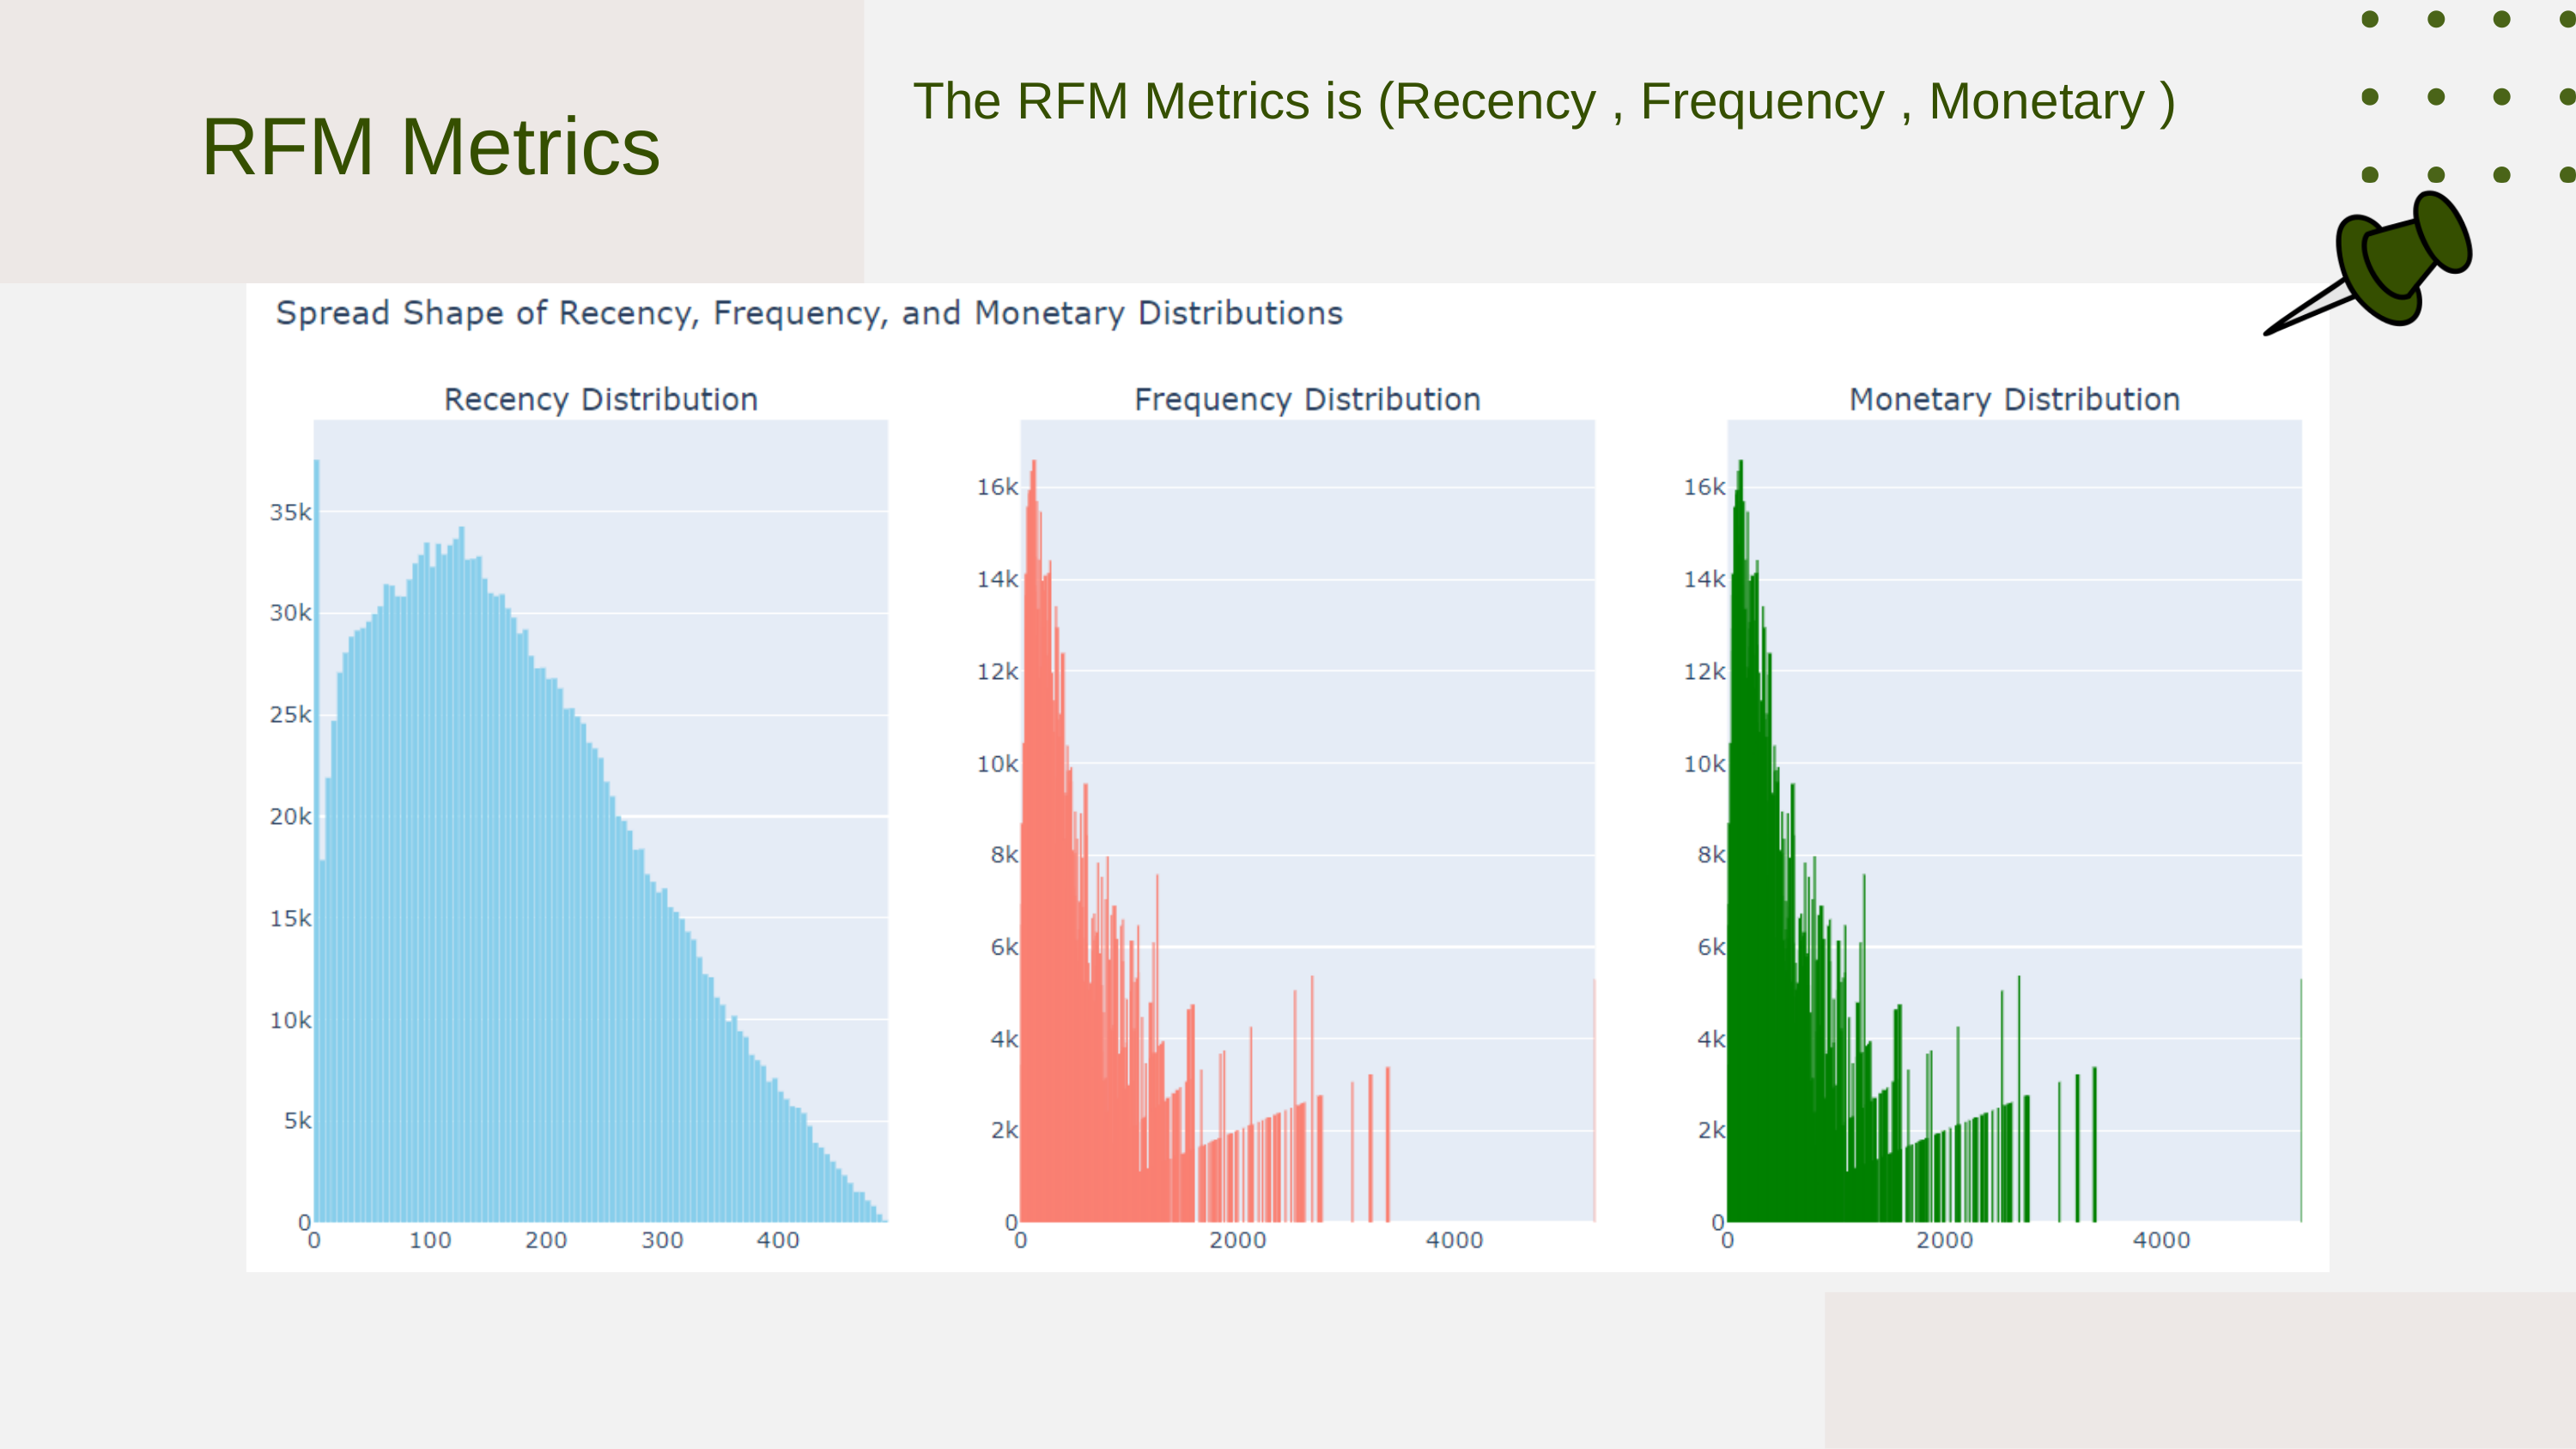

The RFM Metrics is (Recency , Frequency , Monetary )
RFM Metrics